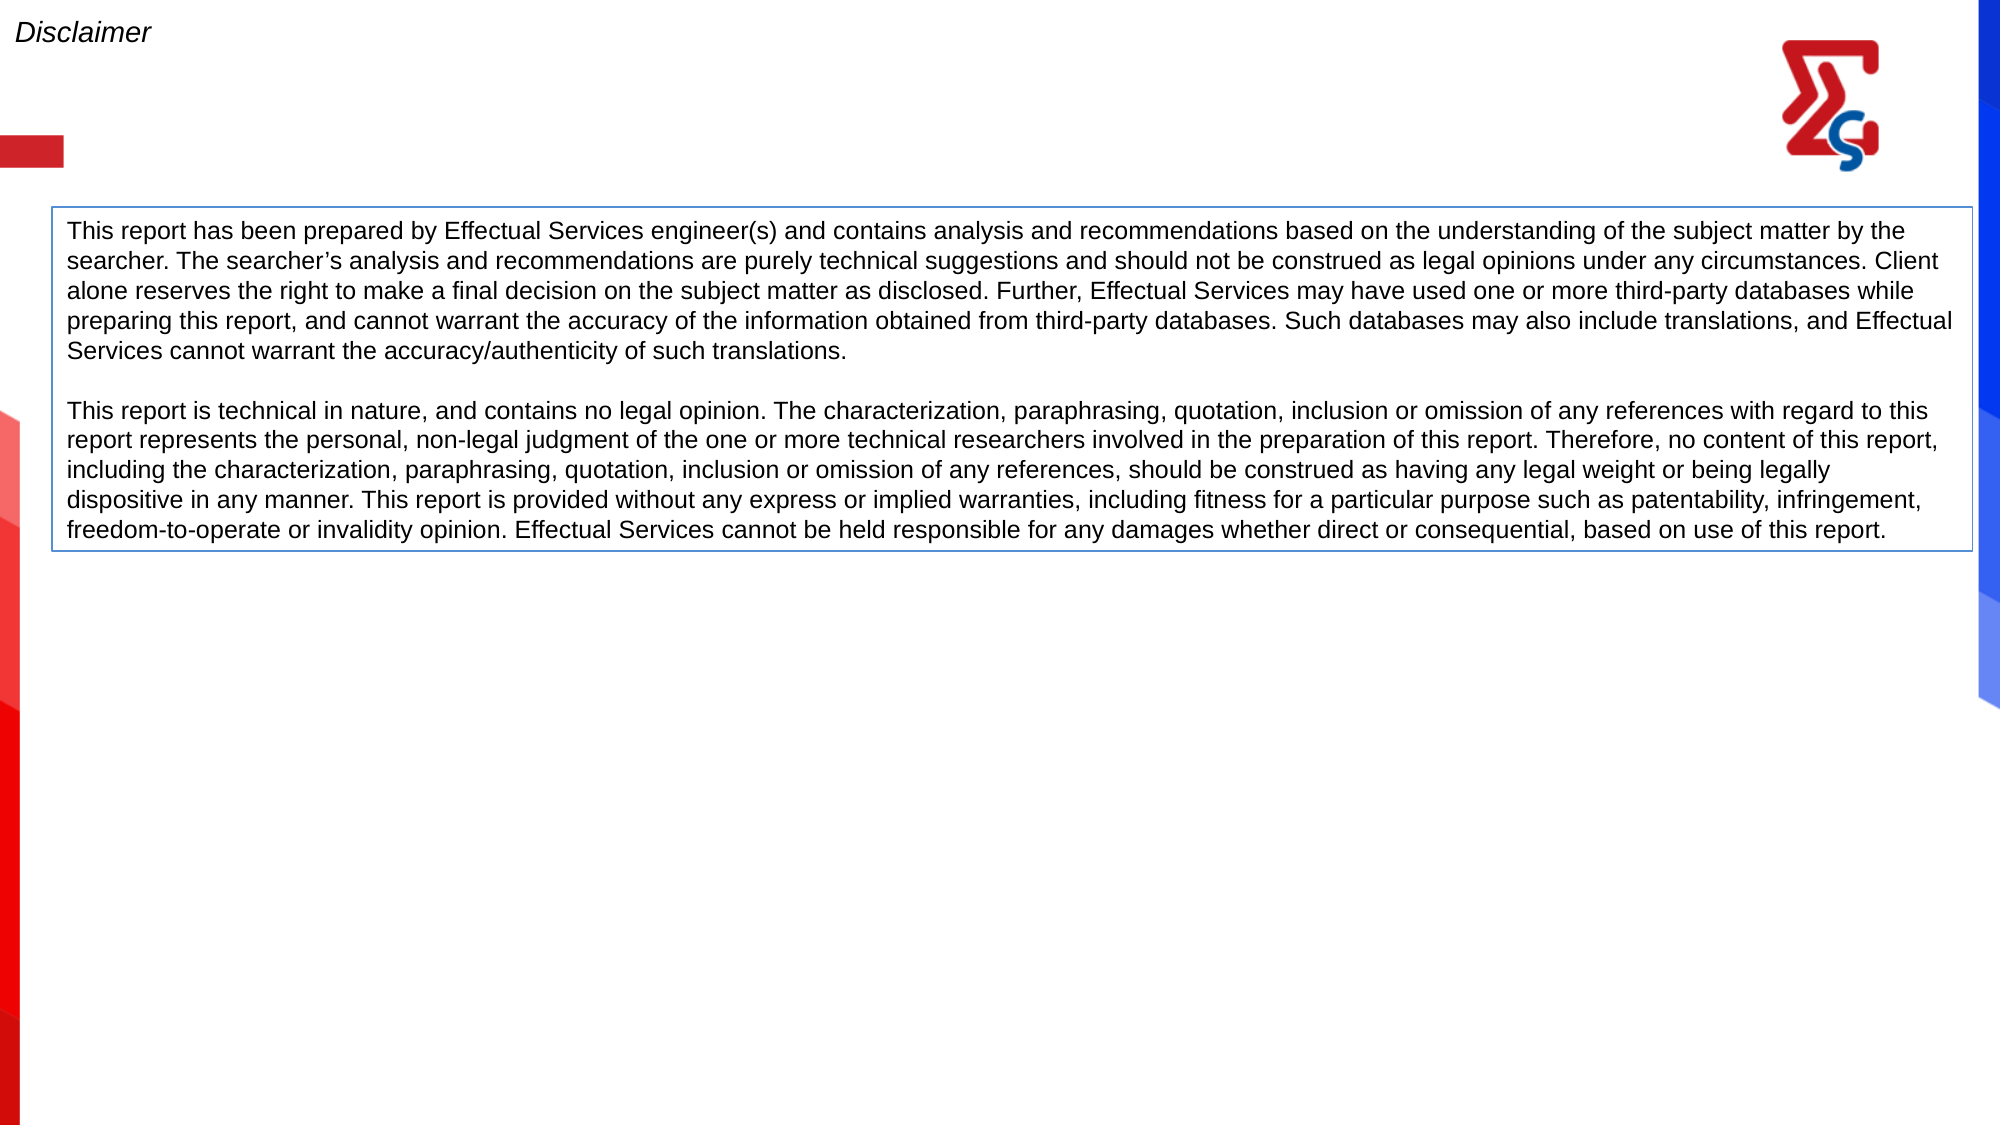

Disclaimer
This report has been prepared by Effectual Services engineer(s) and contains analysis and recommendations based on the understanding of the subject matter by the searcher. The searcher’s analysis and recommendations are purely technical suggestions and should not be construed as legal opinions under any circumstances. Client alone reserves the right to make a final decision on the subject matter as disclosed. Further, Effectual Services may have used one or more third-party databases while preparing this report, and cannot warrant the accuracy of the information obtained from third-party databases. Such databases may also include translations, and Effectual Services cannot warrant the accuracy/authenticity of such translations.

This report is technical in nature, and contains no legal opinion. The characterization, paraphrasing, quotation, inclusion or omission of any references with regard to this report represents the personal, non-legal judgment of the one or more technical researchers involved in the preparation of this report. Therefore, no content of this report, including the characterization, paraphrasing, quotation, inclusion or omission of any references, should be construed as having any legal weight or being legally dispositive in any manner. This report is provided without any express or implied warranties, including fitness for a particular purpose such as patentability, infringement, freedom-to-operate or invalidity opinion. Effectual Services cannot be held responsible for any damages whether direct or consequential, based on use of this report.